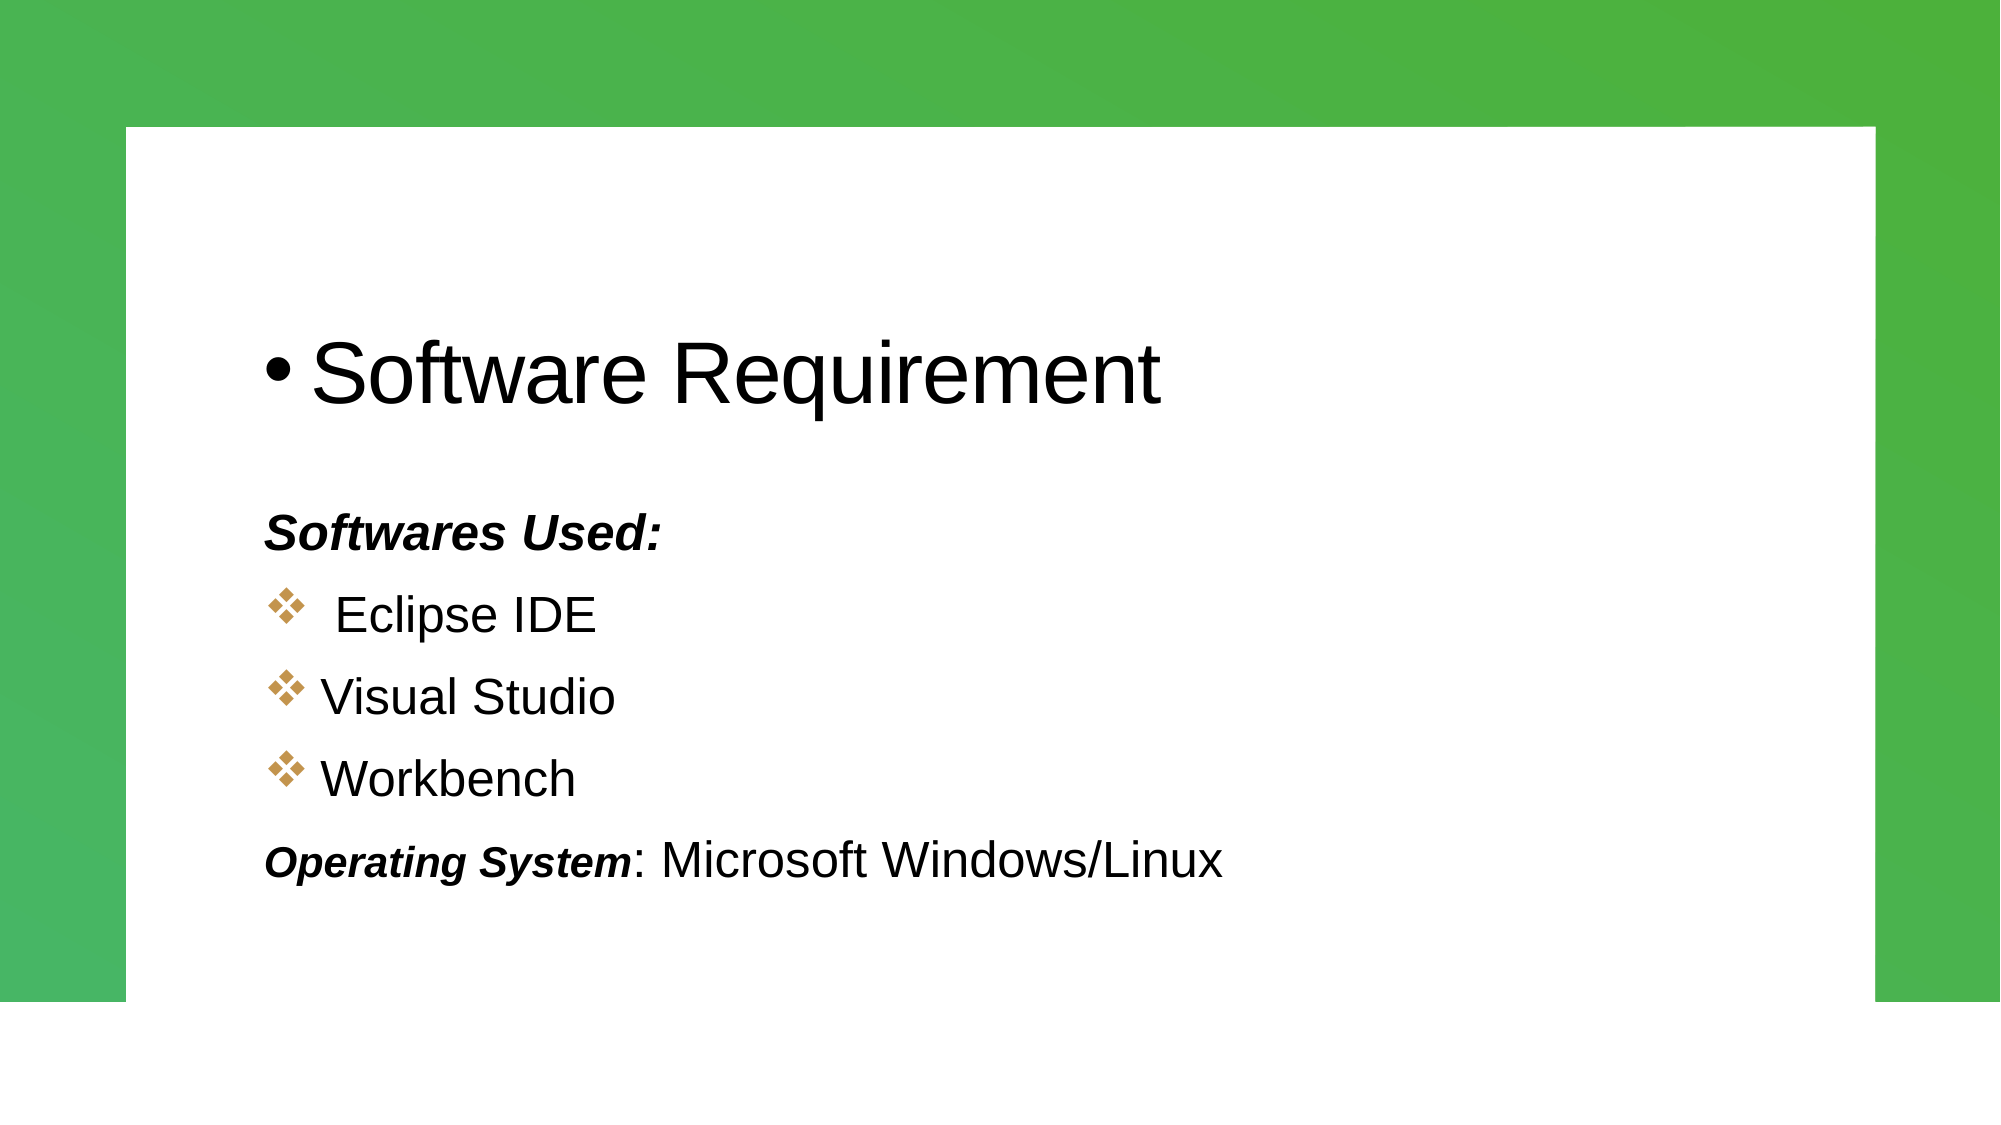

# Software Requirement

Softwares Used:
 Eclipse IDE
Visual Studio
Workbench
Operating System: Microsoft Windows/Linux